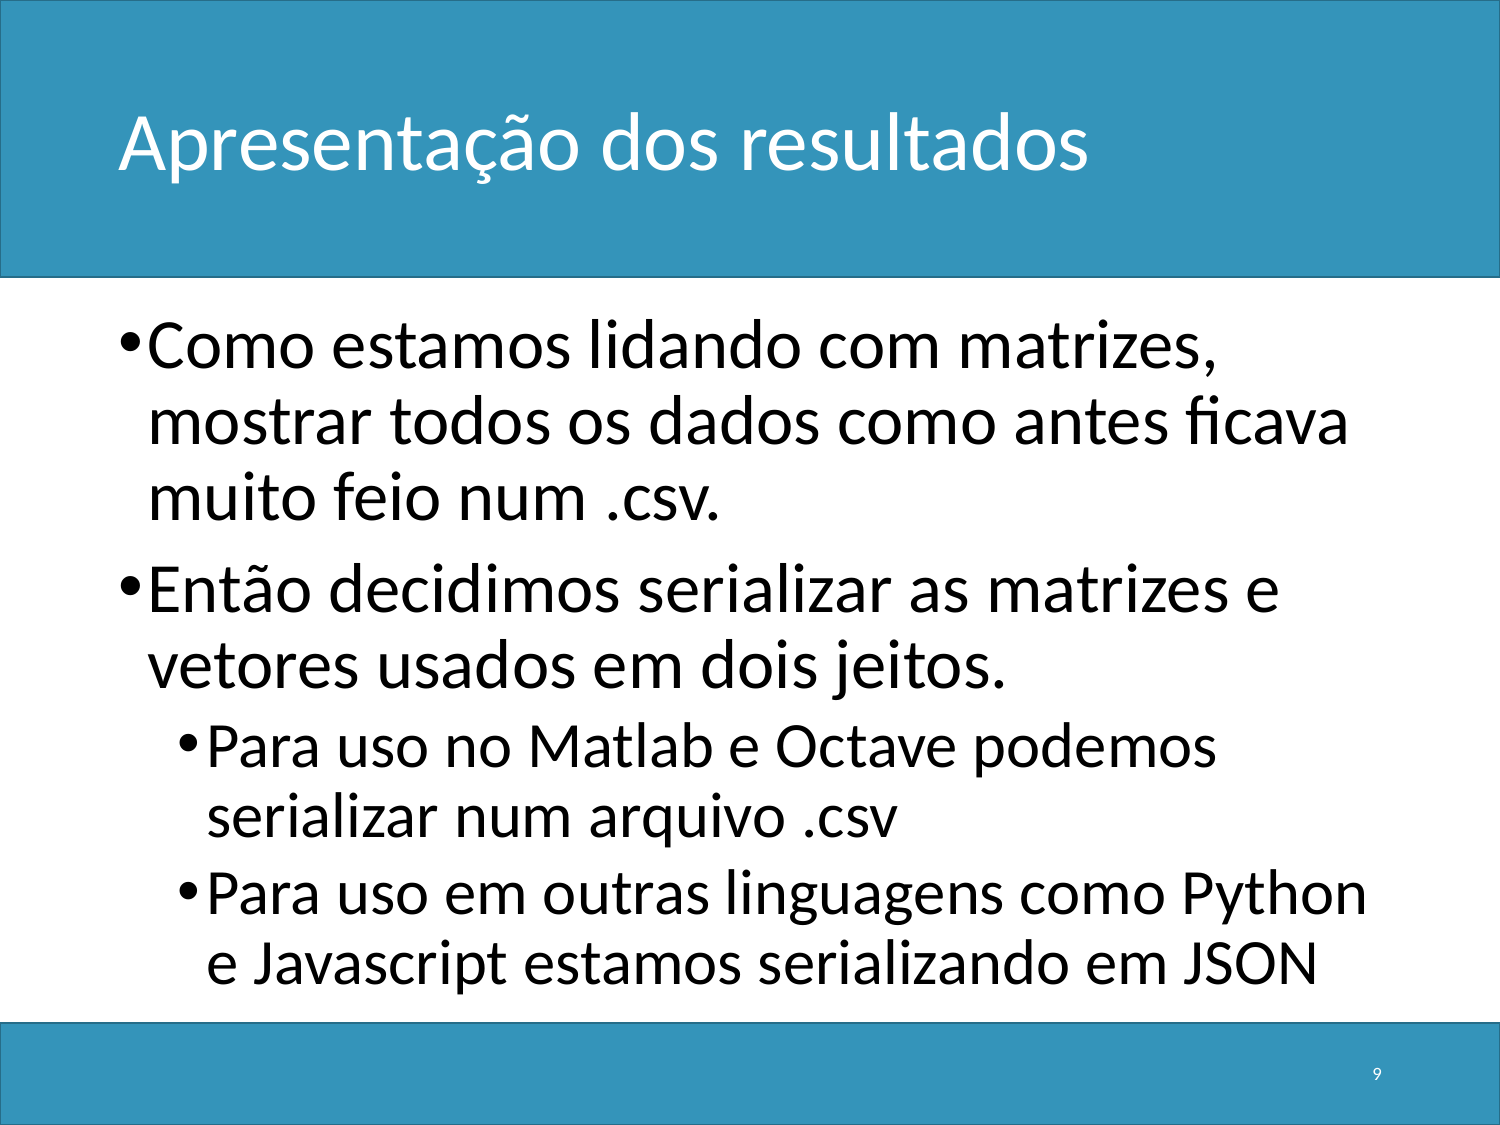

# Apresentação dos resultados
Como estamos lidando com matrizes, mostrar todos os dados como antes ficava muito feio num .csv.
Então decidimos serializar as matrizes e vetores usados em dois jeitos.
Para uso no Matlab e Octave podemos serializar num arquivo .csv
Para uso em outras linguagens como Python e Javascript estamos serializando em JSON
9